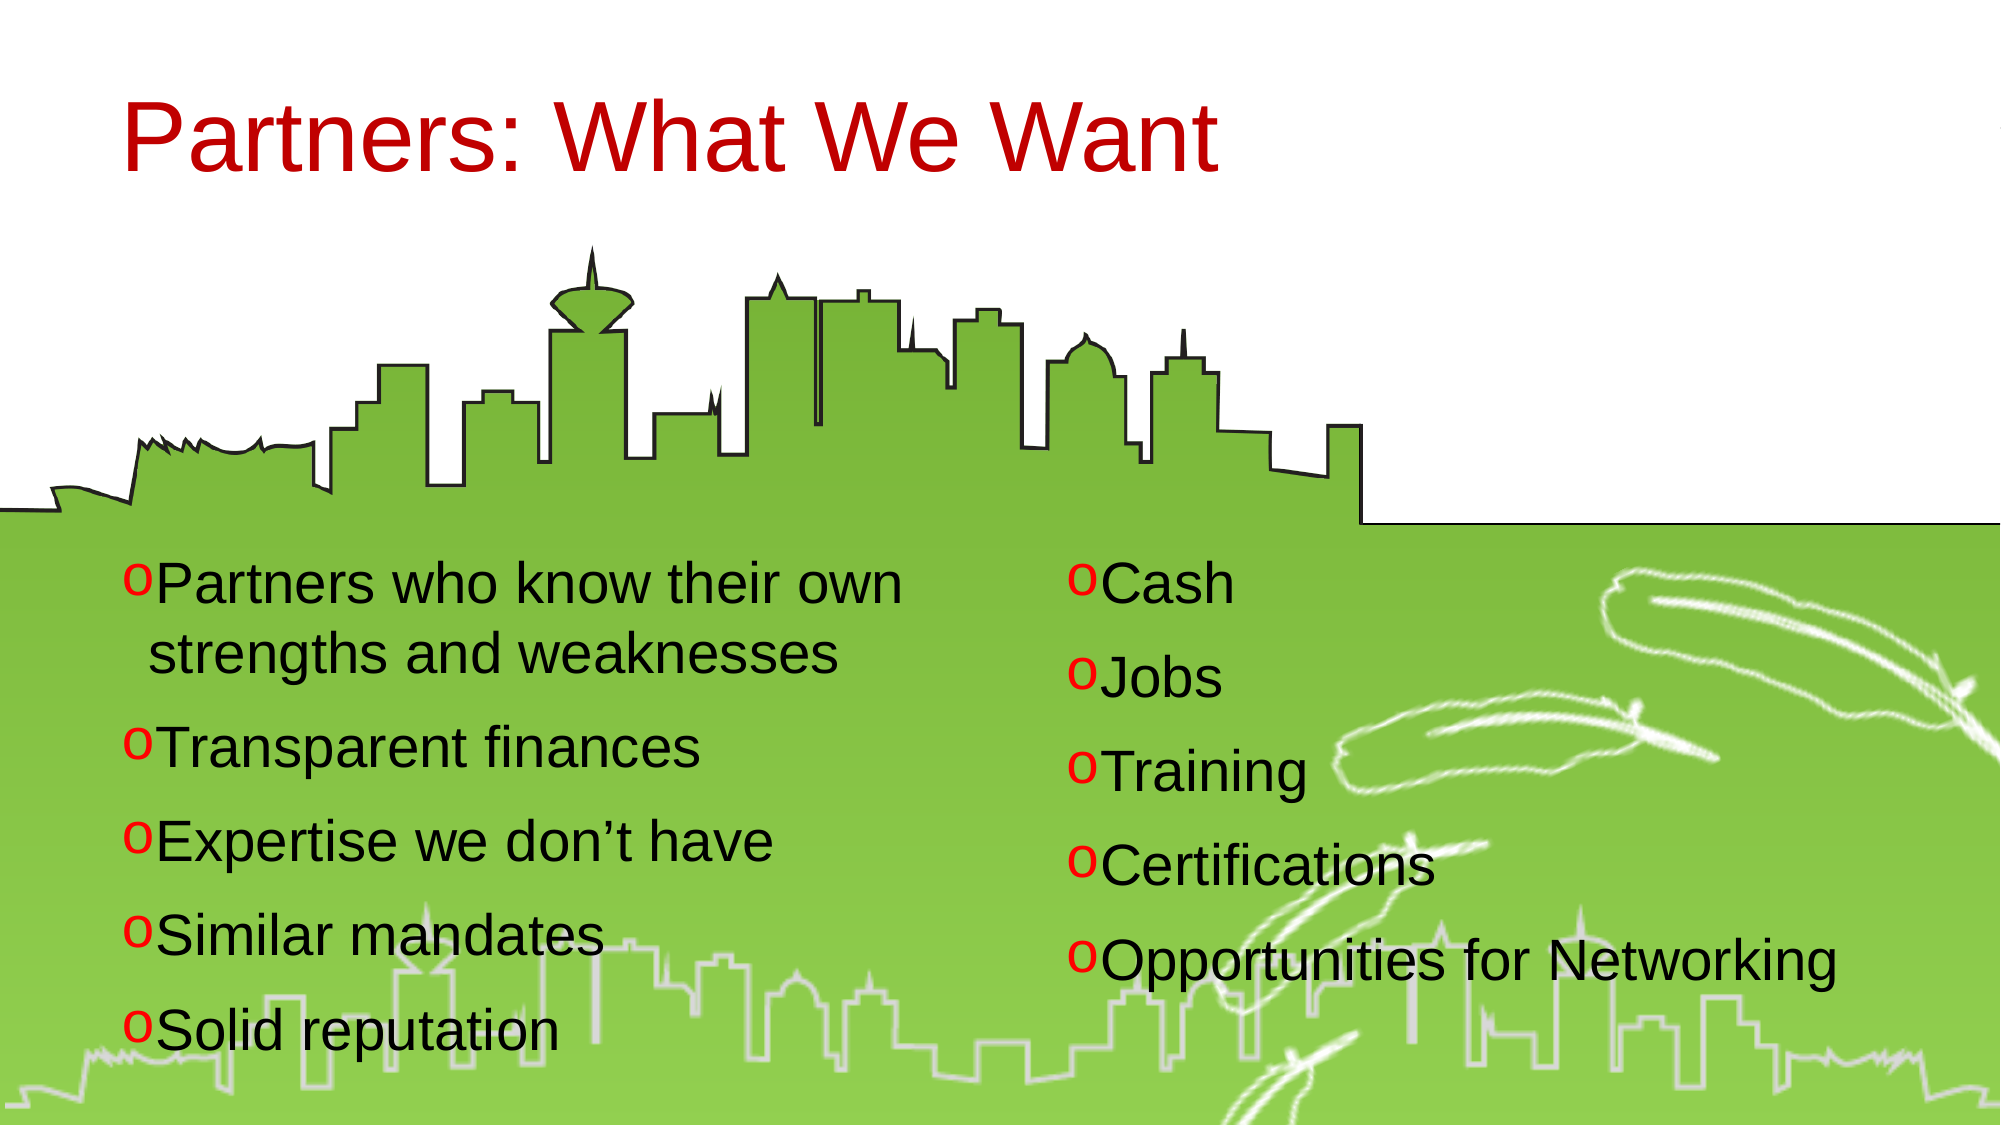

# Partners: What We Want
Partners who know their own strengths and weaknesses
Transparent finances
Expertise we don’t have
Similar mandates
Solid reputation
Cash
Jobs
Training
Certifications
Opportunities for Networking